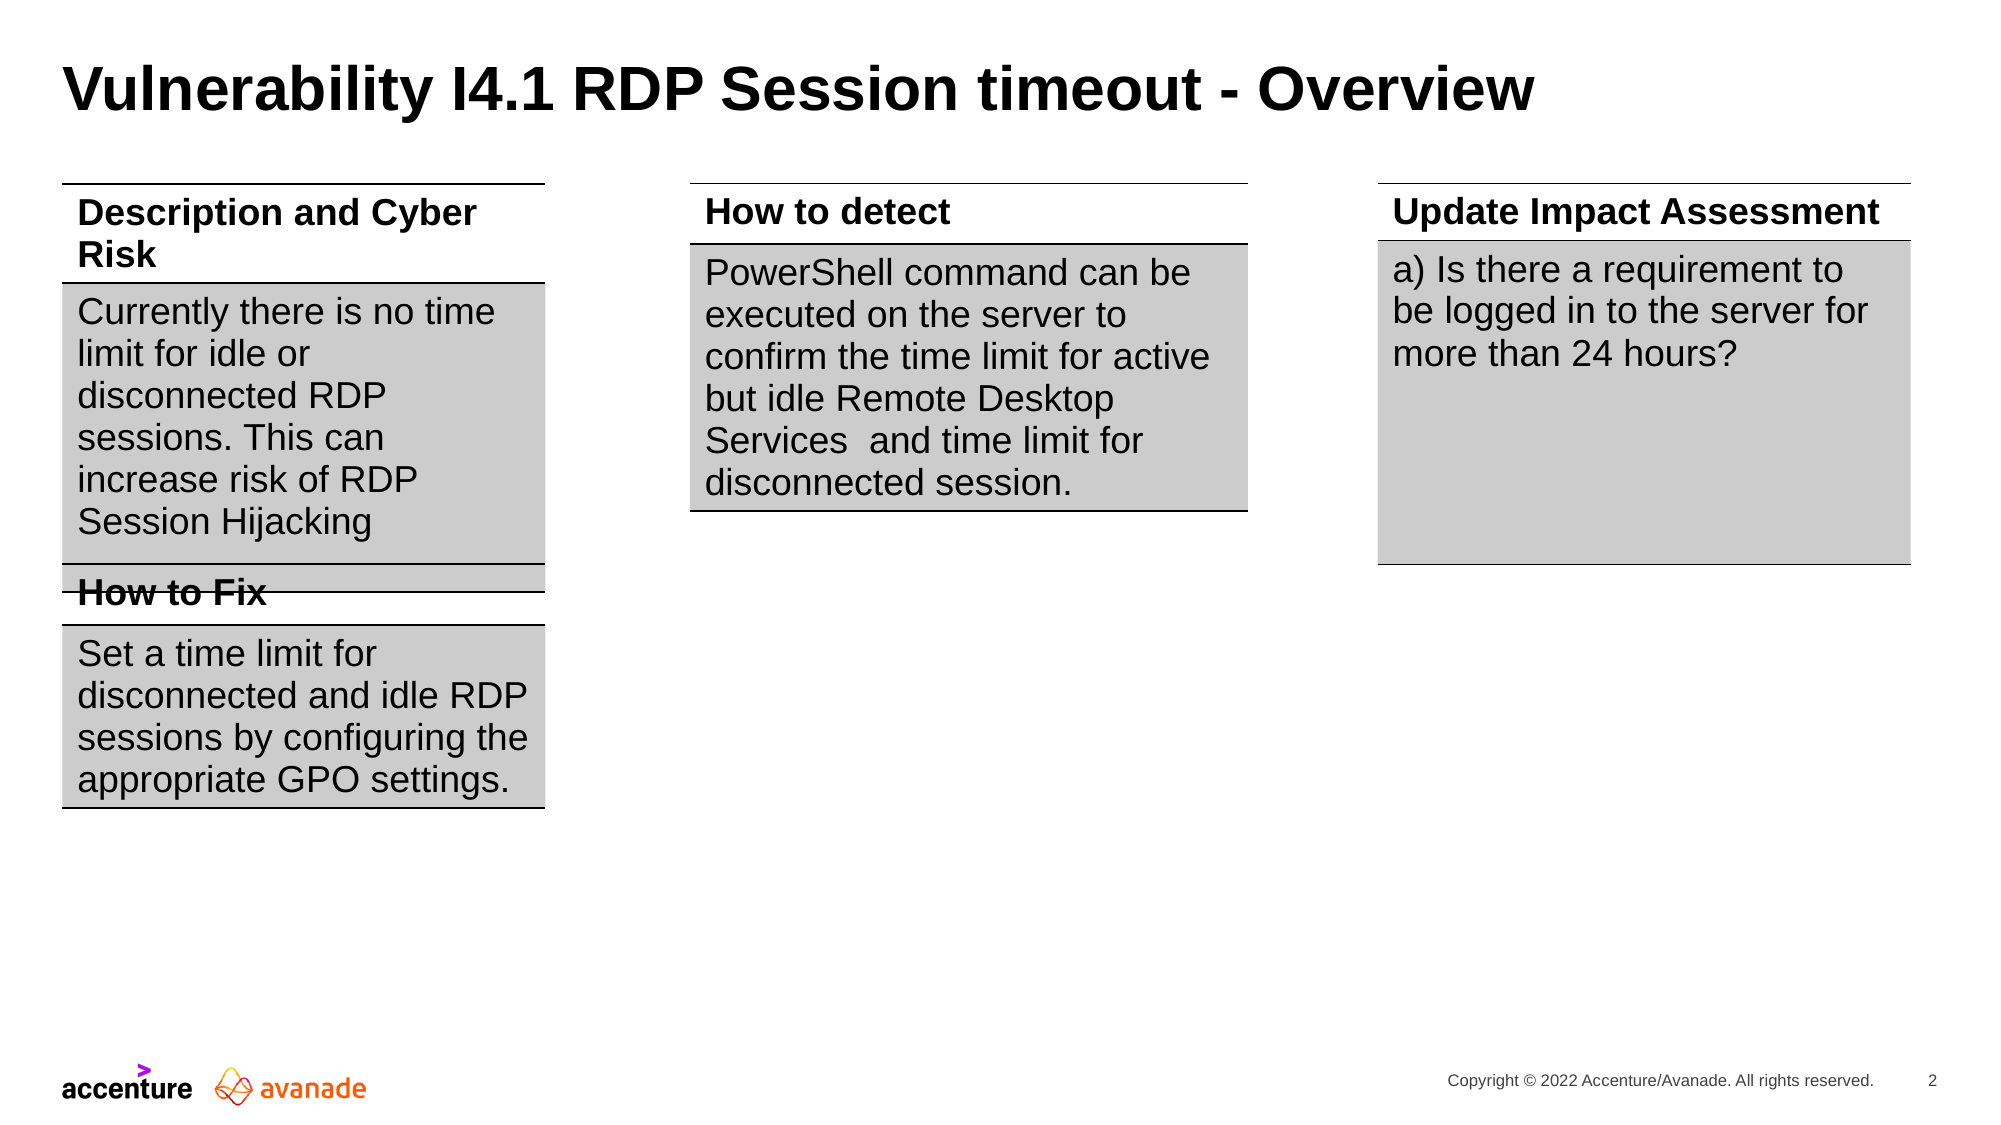

# Vulnerability I4.1 RDP Session timeout - Overview
| How to detect |
| --- |
| PowerShell command can be executed on the server to confirm the time limit for active but idle Remote Desktop Services and time limit for disconnected session. |
| Update Impact Assessment |
| --- |
| a) Is there a requirement to be logged in to the server for more than 24 hours? |
| Description and Cyber Risk |
| --- |
| Currently there is no time limit for idle or disconnected RDP sessions. This can increase risk of RDP Session Hijacking |
| How to Fix |
| --- |
| Set a time limit for disconnected and idle RDP sessions by configuring the appropriate GPO settings. |
2